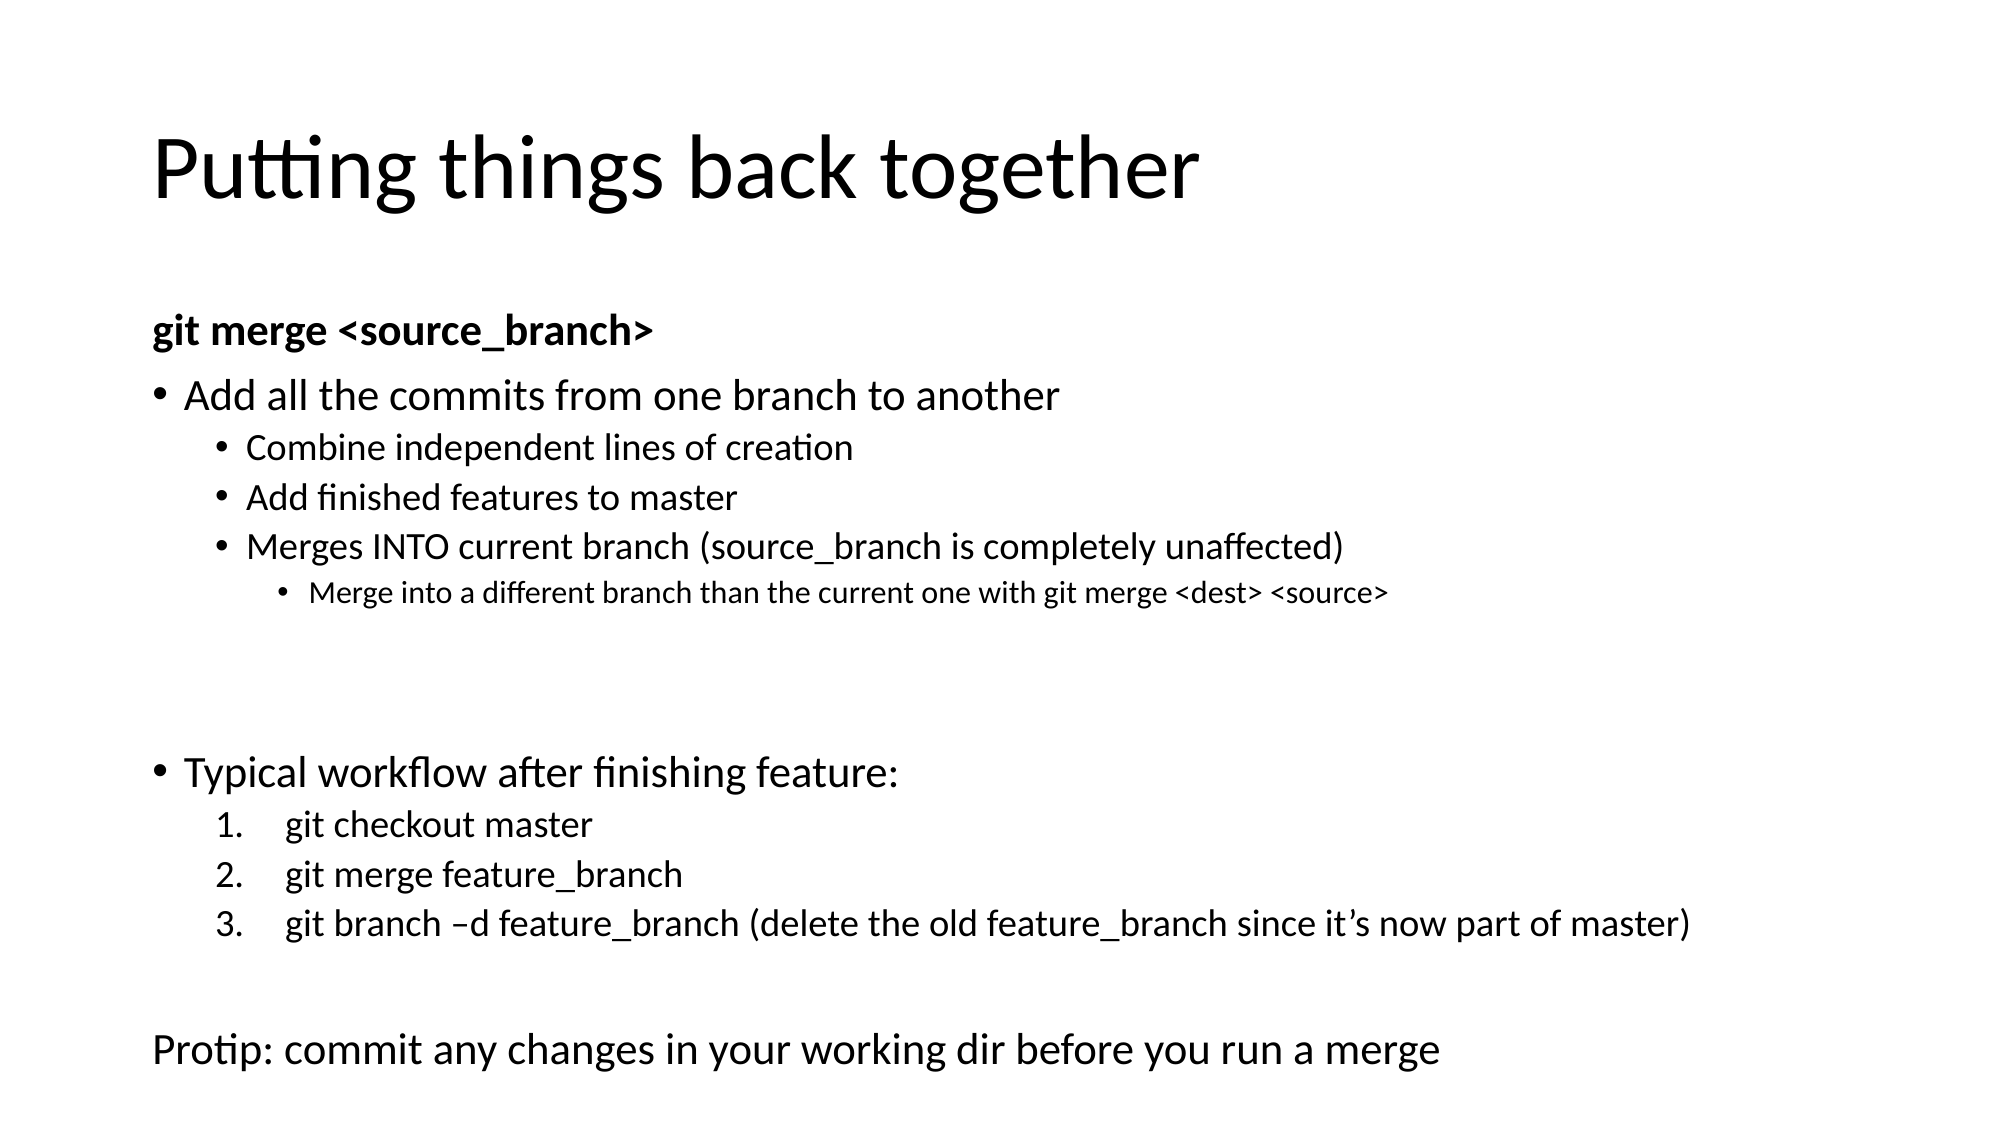

# Putting things back together
git merge <source_branch>
Add all the commits from one branch to another
Combine independent lines of creation
Add finished features to master
Merges INTO current branch (source_branch is completely unaffected)
Merge into a different branch than the current one with git merge <dest> <source>

Typical workflow after finishing feature:
git checkout master
git merge feature_branch
git branch –d feature_branch (delete the old feature_branch since it’s now part of master)

Protip: commit any changes in your working dir before you run a merge